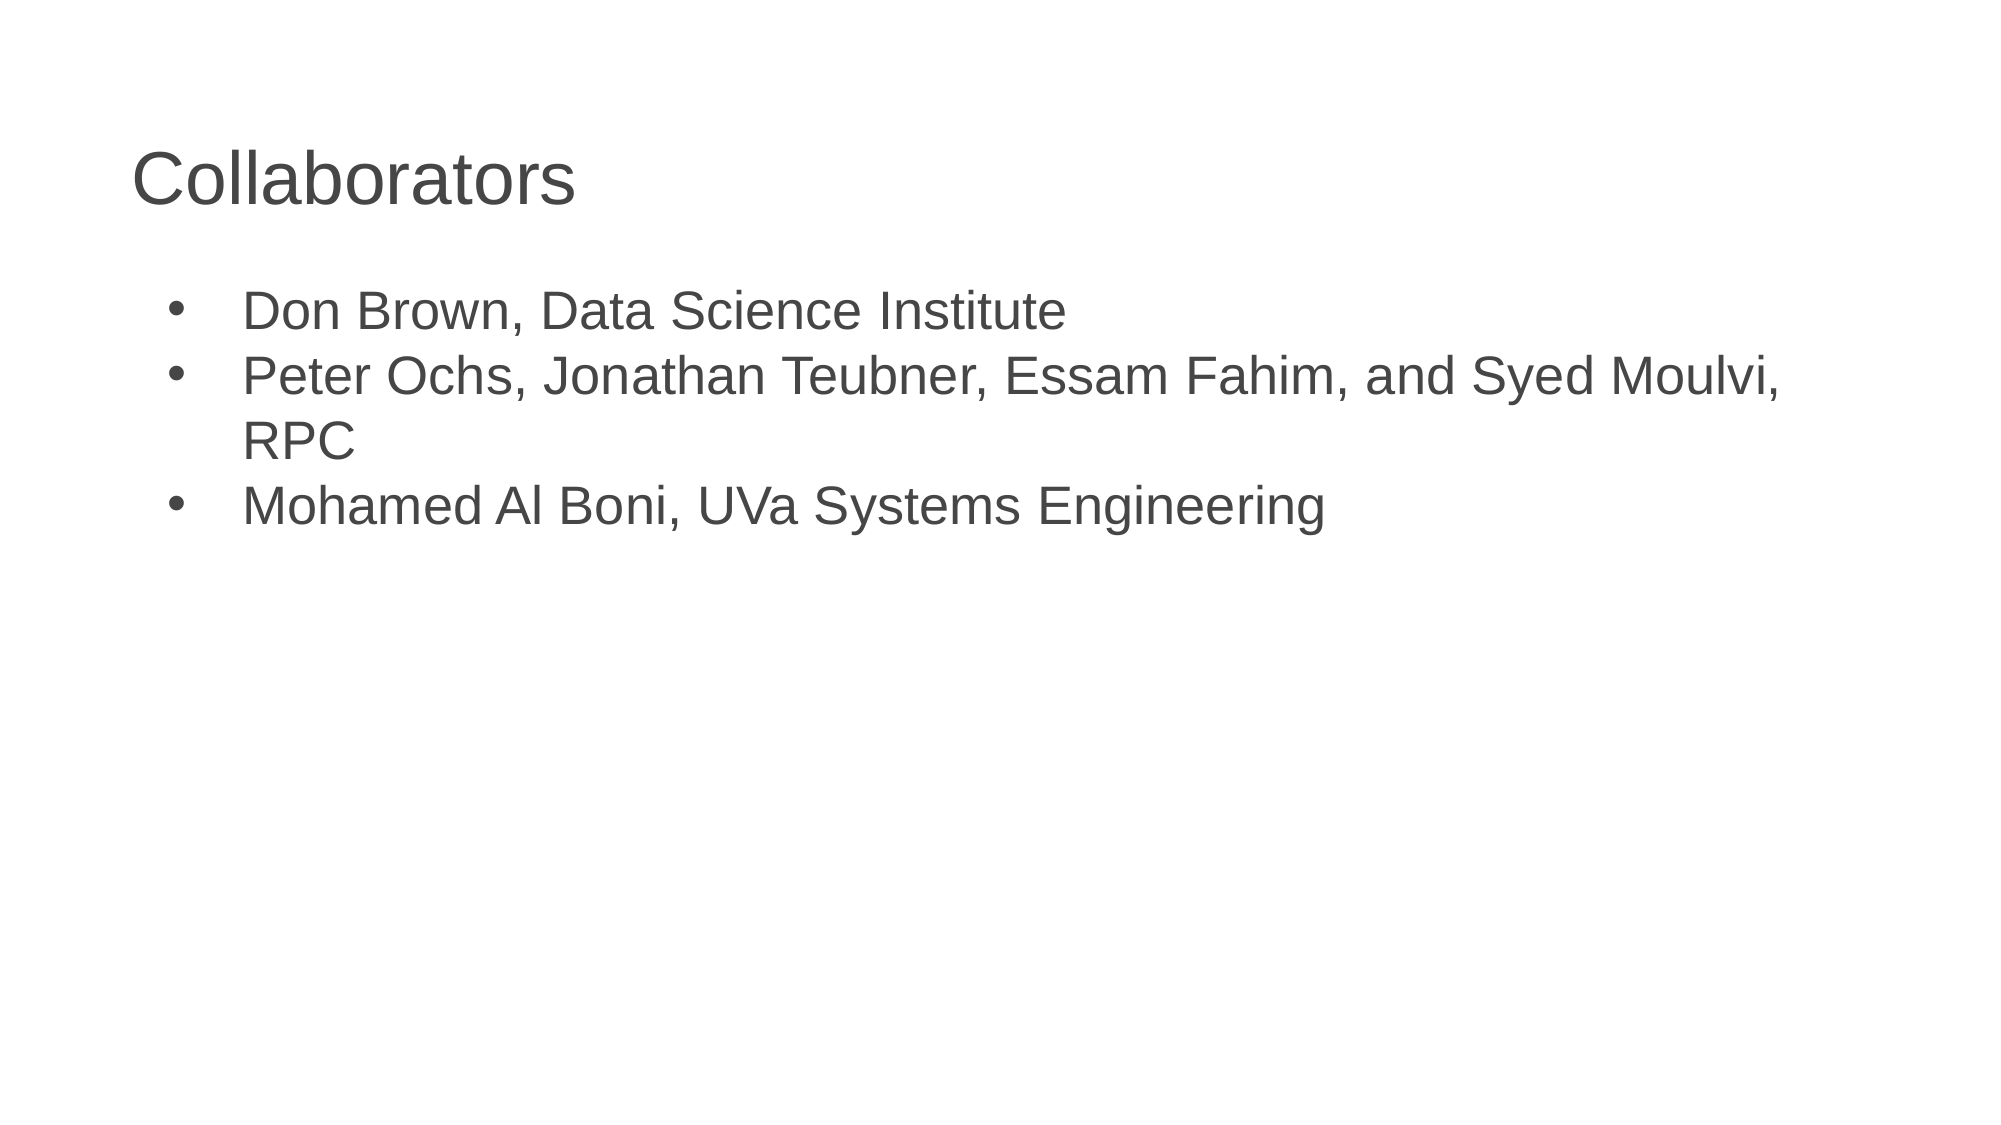

# Collaborators
Don Brown, Data Science Institute
Peter Ochs, Jonathan Teubner, Essam Fahim, and Syed Moulvi, RPC
Mohamed Al Boni, UVa Systems Engineering